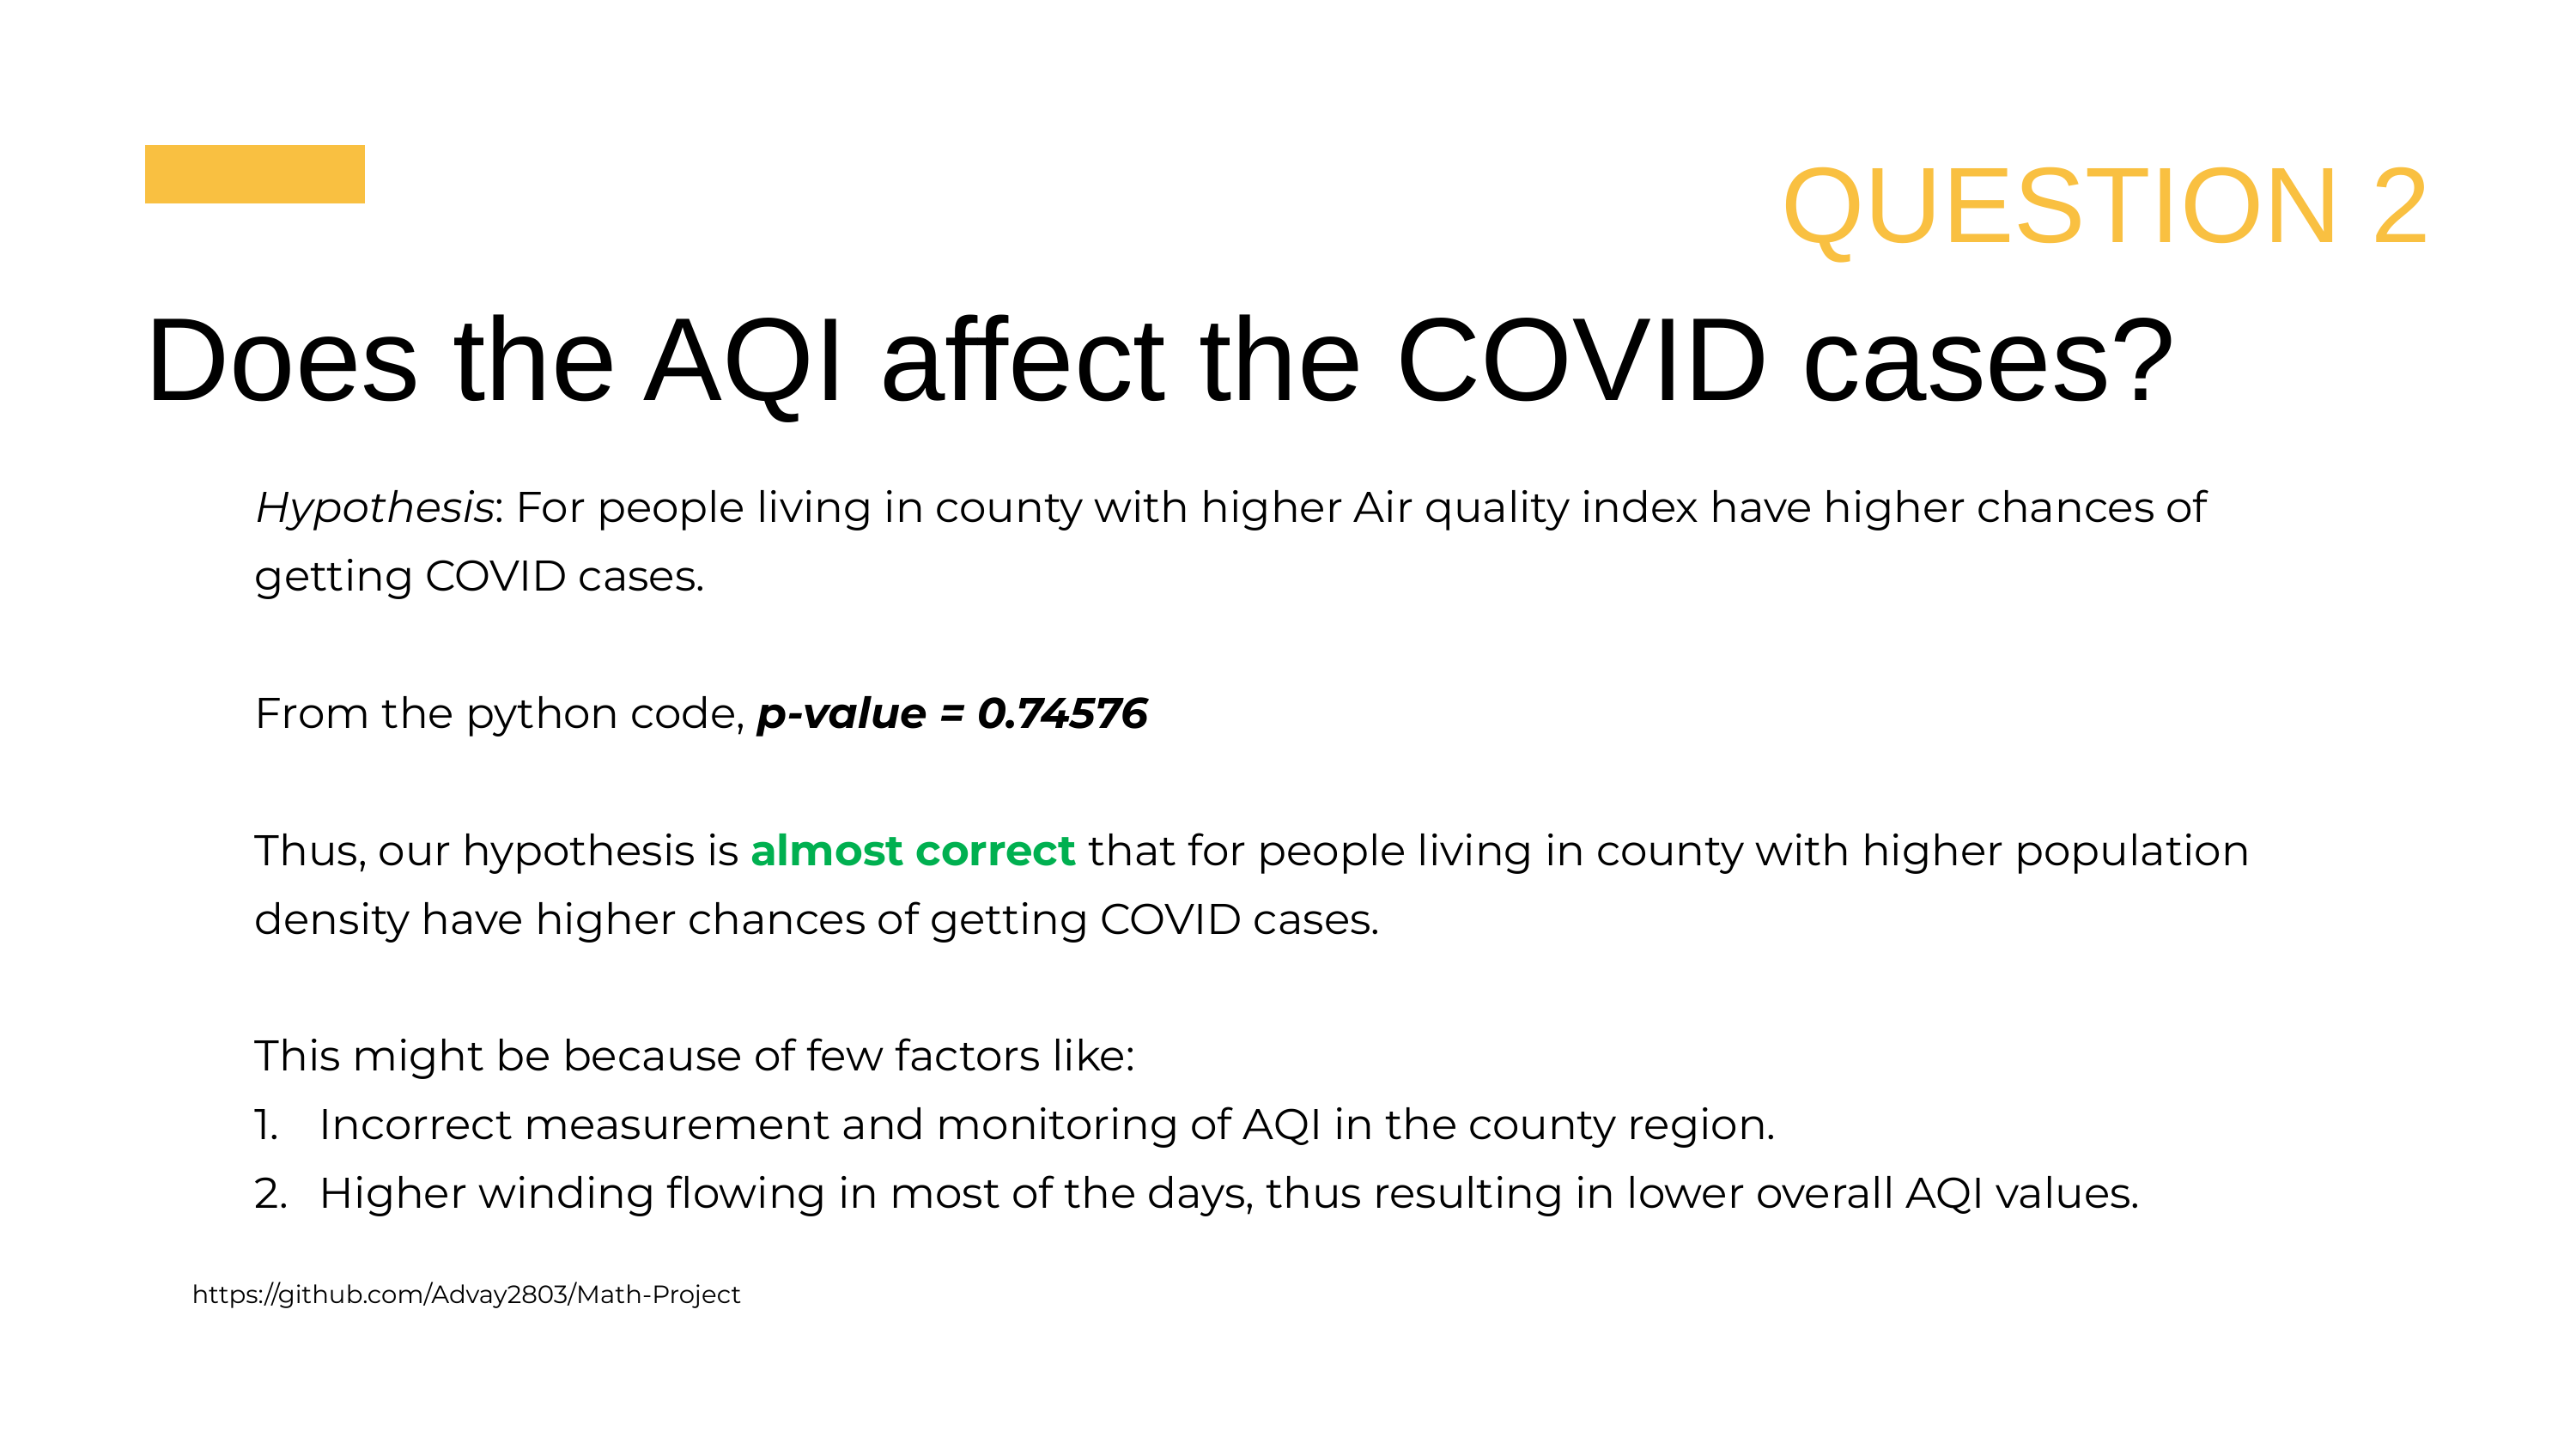

QUESTION 2

Does the AQI affect the COVID cases?
Hypothesis: For people living in county with higher Air quality index have higher chances of getting COVID cases.

From the python code, p-value = 0.74576

Thus, our hypothesis is almost correct that for people living in county with higher population density have higher chances of getting COVID cases.

This might be because of few factors like:
Incorrect measurement and monitoring of AQI in the county region.
Higher winding flowing in most of the days, thus resulting in lower overall AQI values.

https://github.com/Advay2803/Math-Project